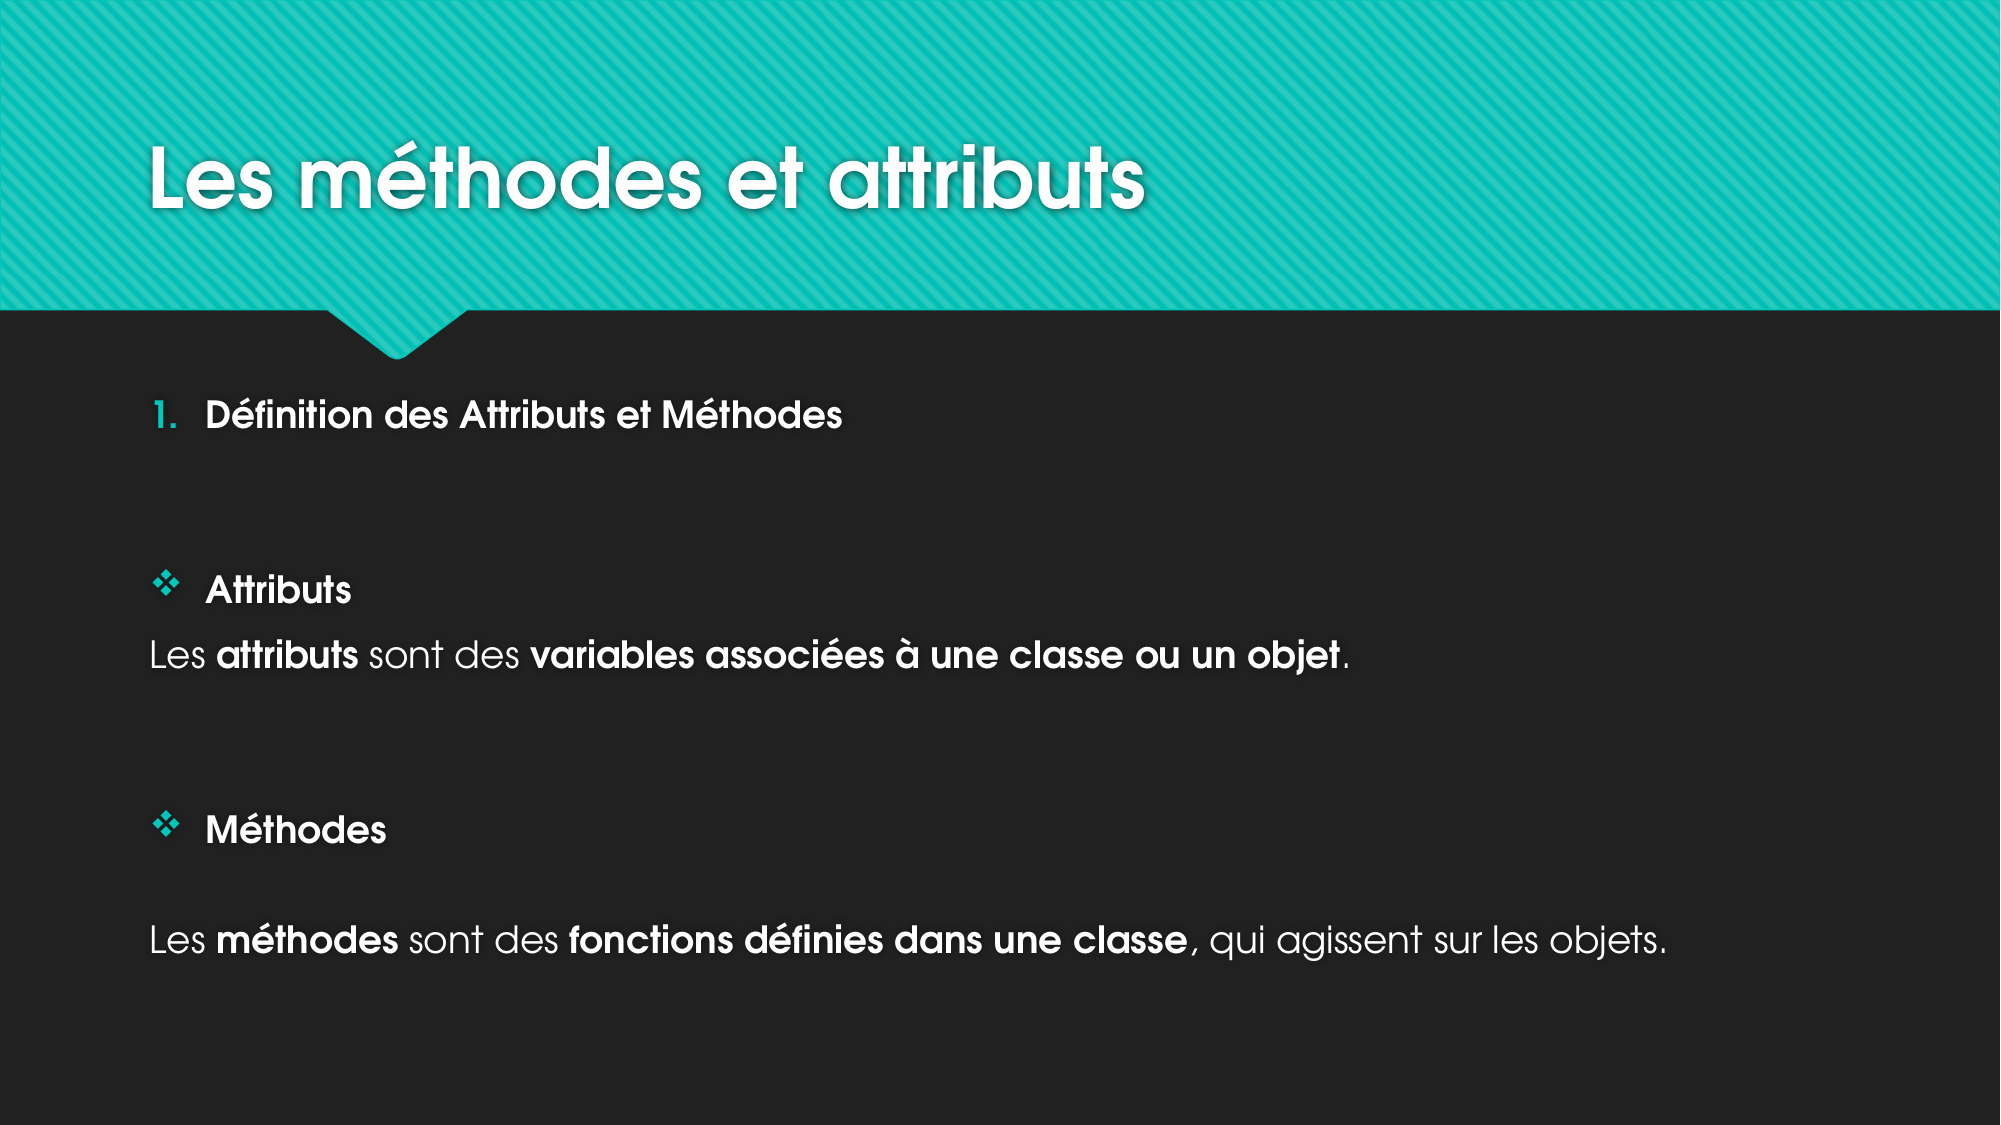

# Les méthodes et attributs
Définition des Attributs et Méthodes

Attributs
Les attributs sont des variables associées à une classe ou un objet.

Méthodes
Les méthodes sont des fonctions définies dans une classe, qui agissent sur les objets.